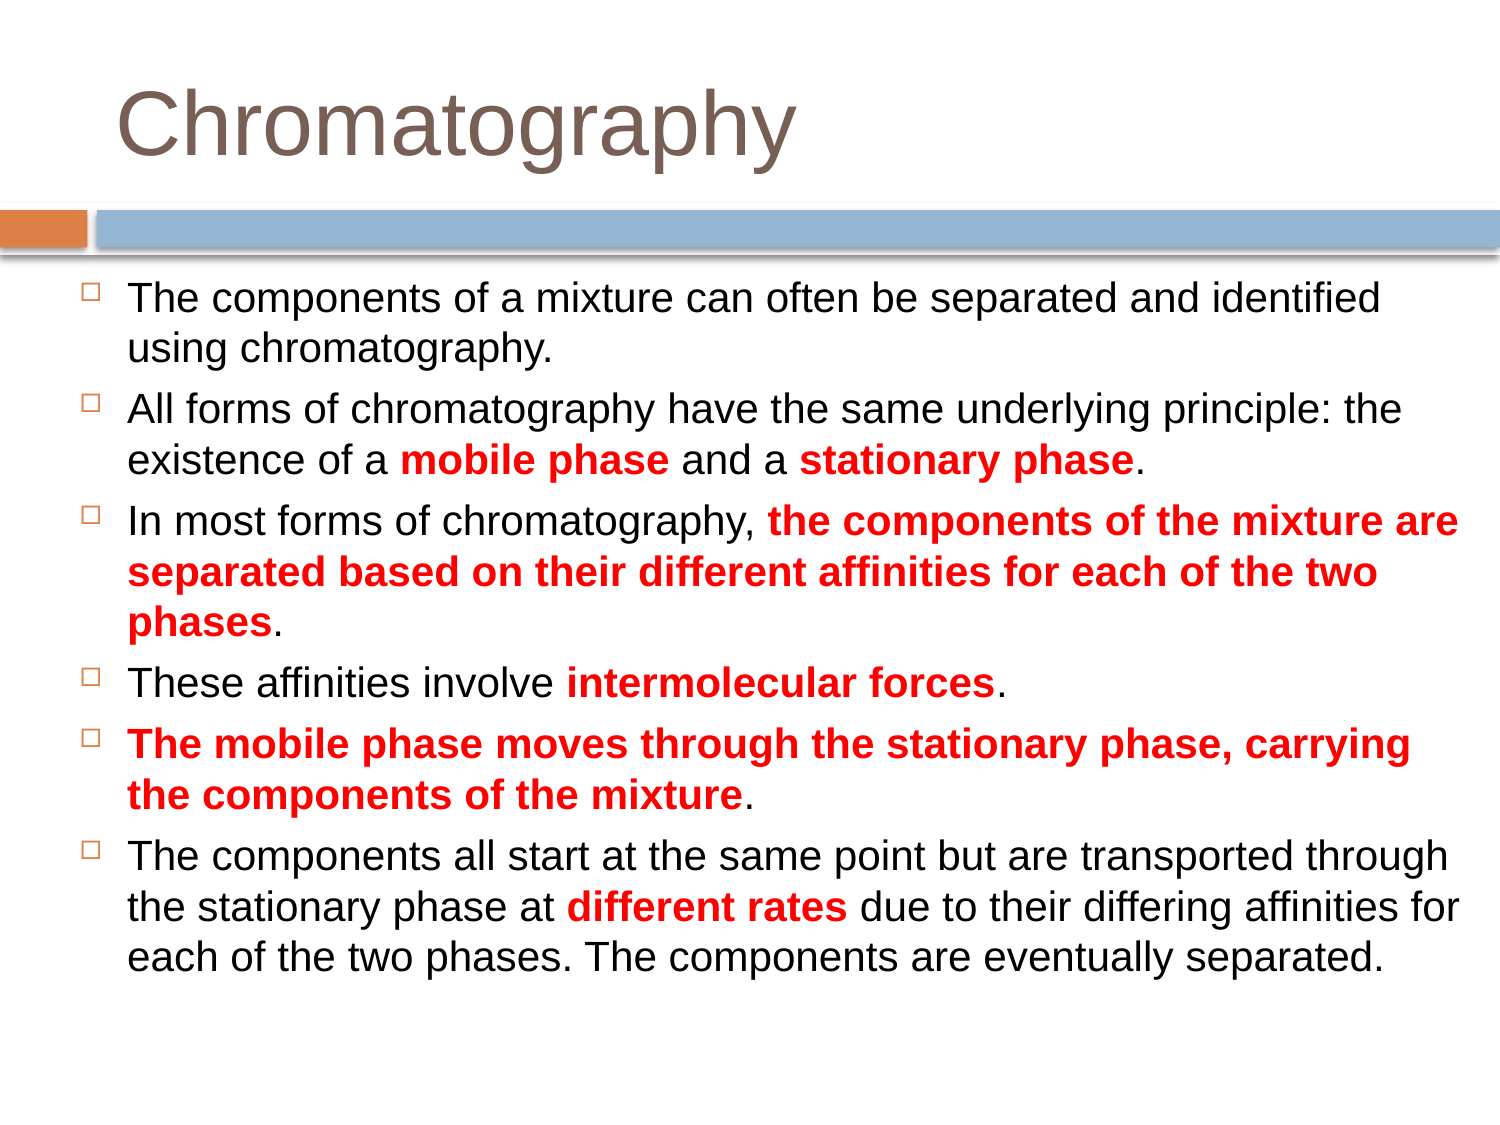

# Chromatography
The components of a mixture can often be separated and identified using chromatography.
All forms of chromatography have the same underlying principle: the existence of a mobile phase and a stationary phase.
In most forms of chromatography, the components of the mixture are separated based on their different affinities for each of the two phases.
These affinities involve intermolecular forces.
The mobile phase moves through the stationary phase, carrying the components of the mixture.
The components all start at the same point but are transported through the stationary phase at different rates due to their differing affinities for each of the two phases. The components are eventually separated.